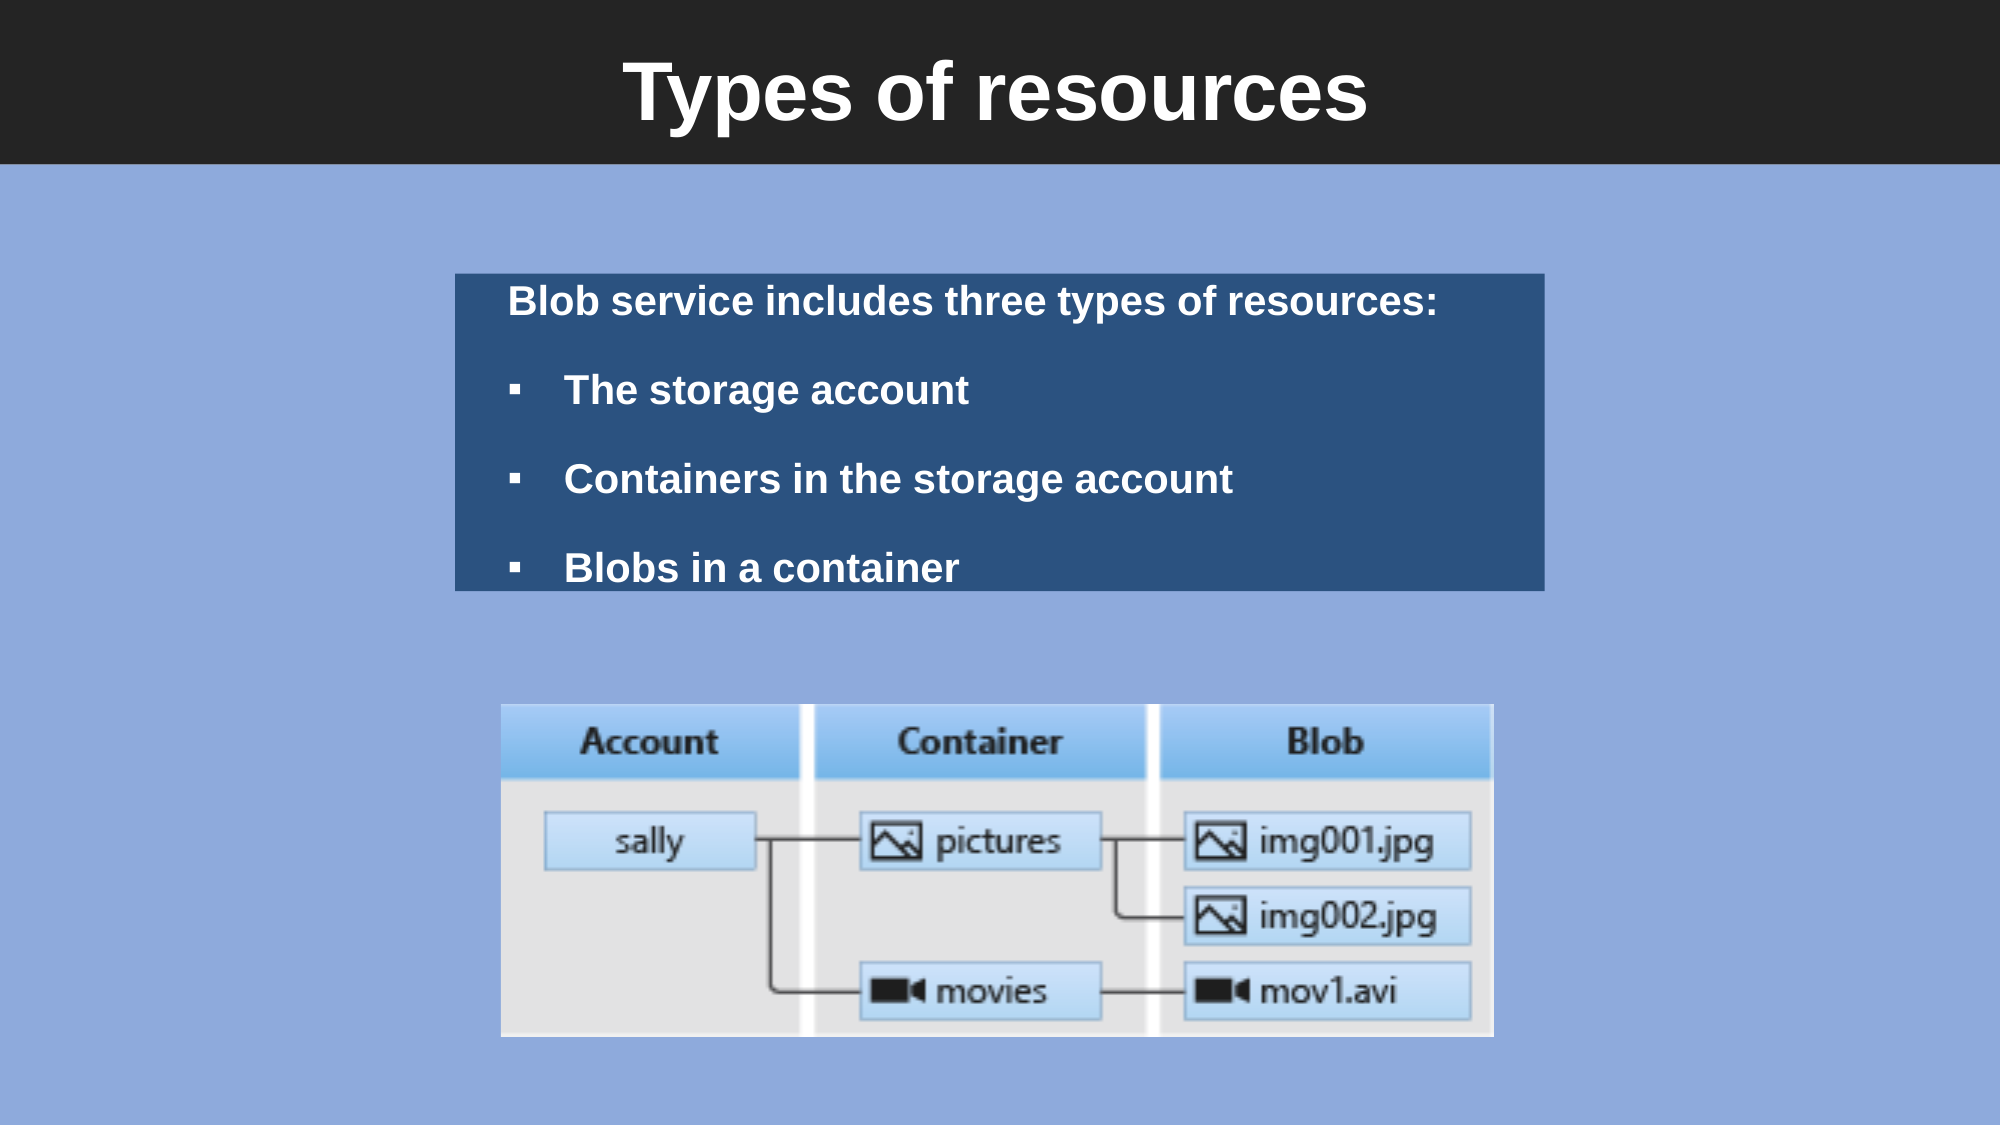

# Types of resources
Blob service includes three types of resources:

The storage account

Containers in the storage account

Blobs in a container